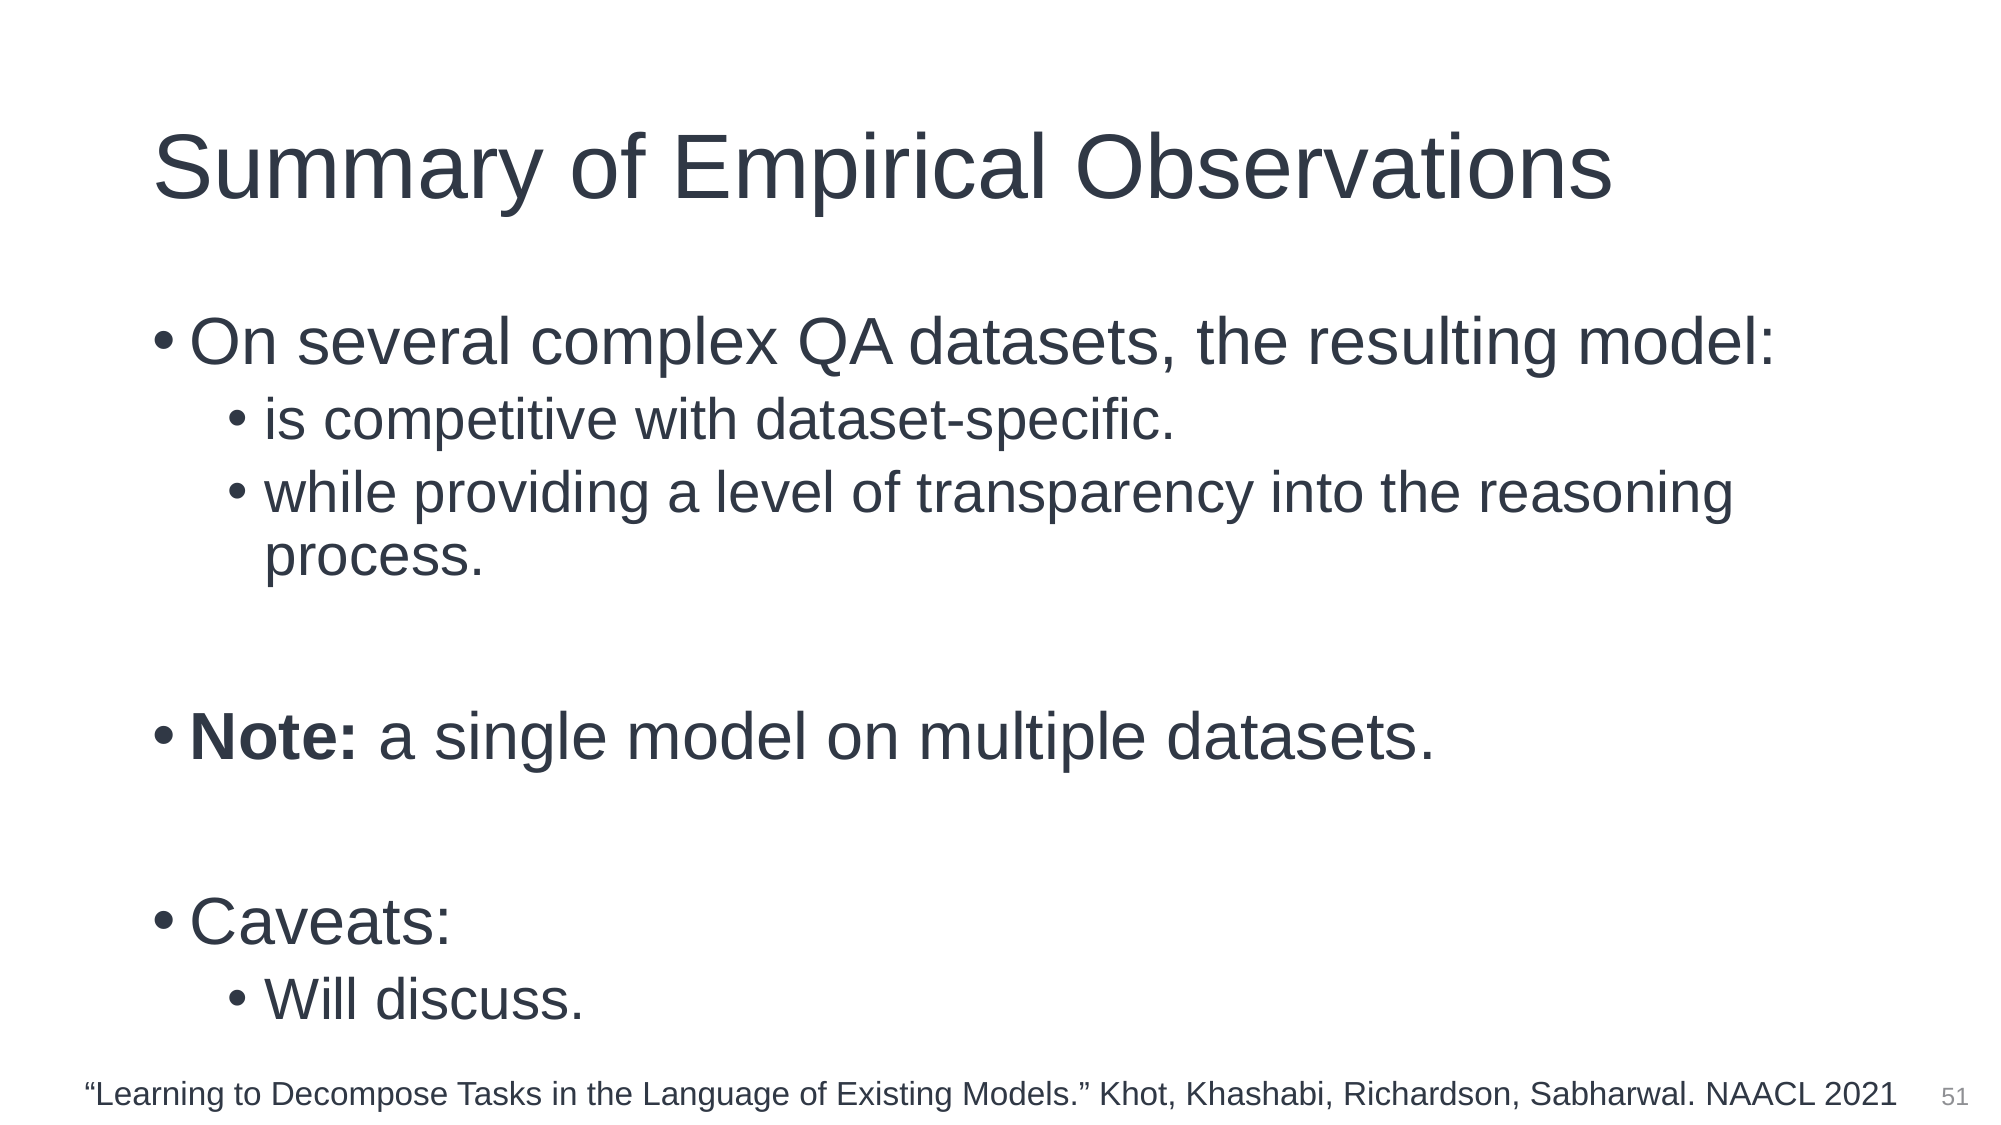

# Summary of Empirical Observations
On several complex QA datasets, the resulting model:
is competitive with dataset-specific.
while providing a level of transparency into the reasoning process.

Note: a single model on multiple datasets.

Caveats:
Will discuss.

“Learning to Decompose Tasks in the Language of Existing Models.” Khot, Khashabi, Richardson, Sabharwal. NAACL 2021
51